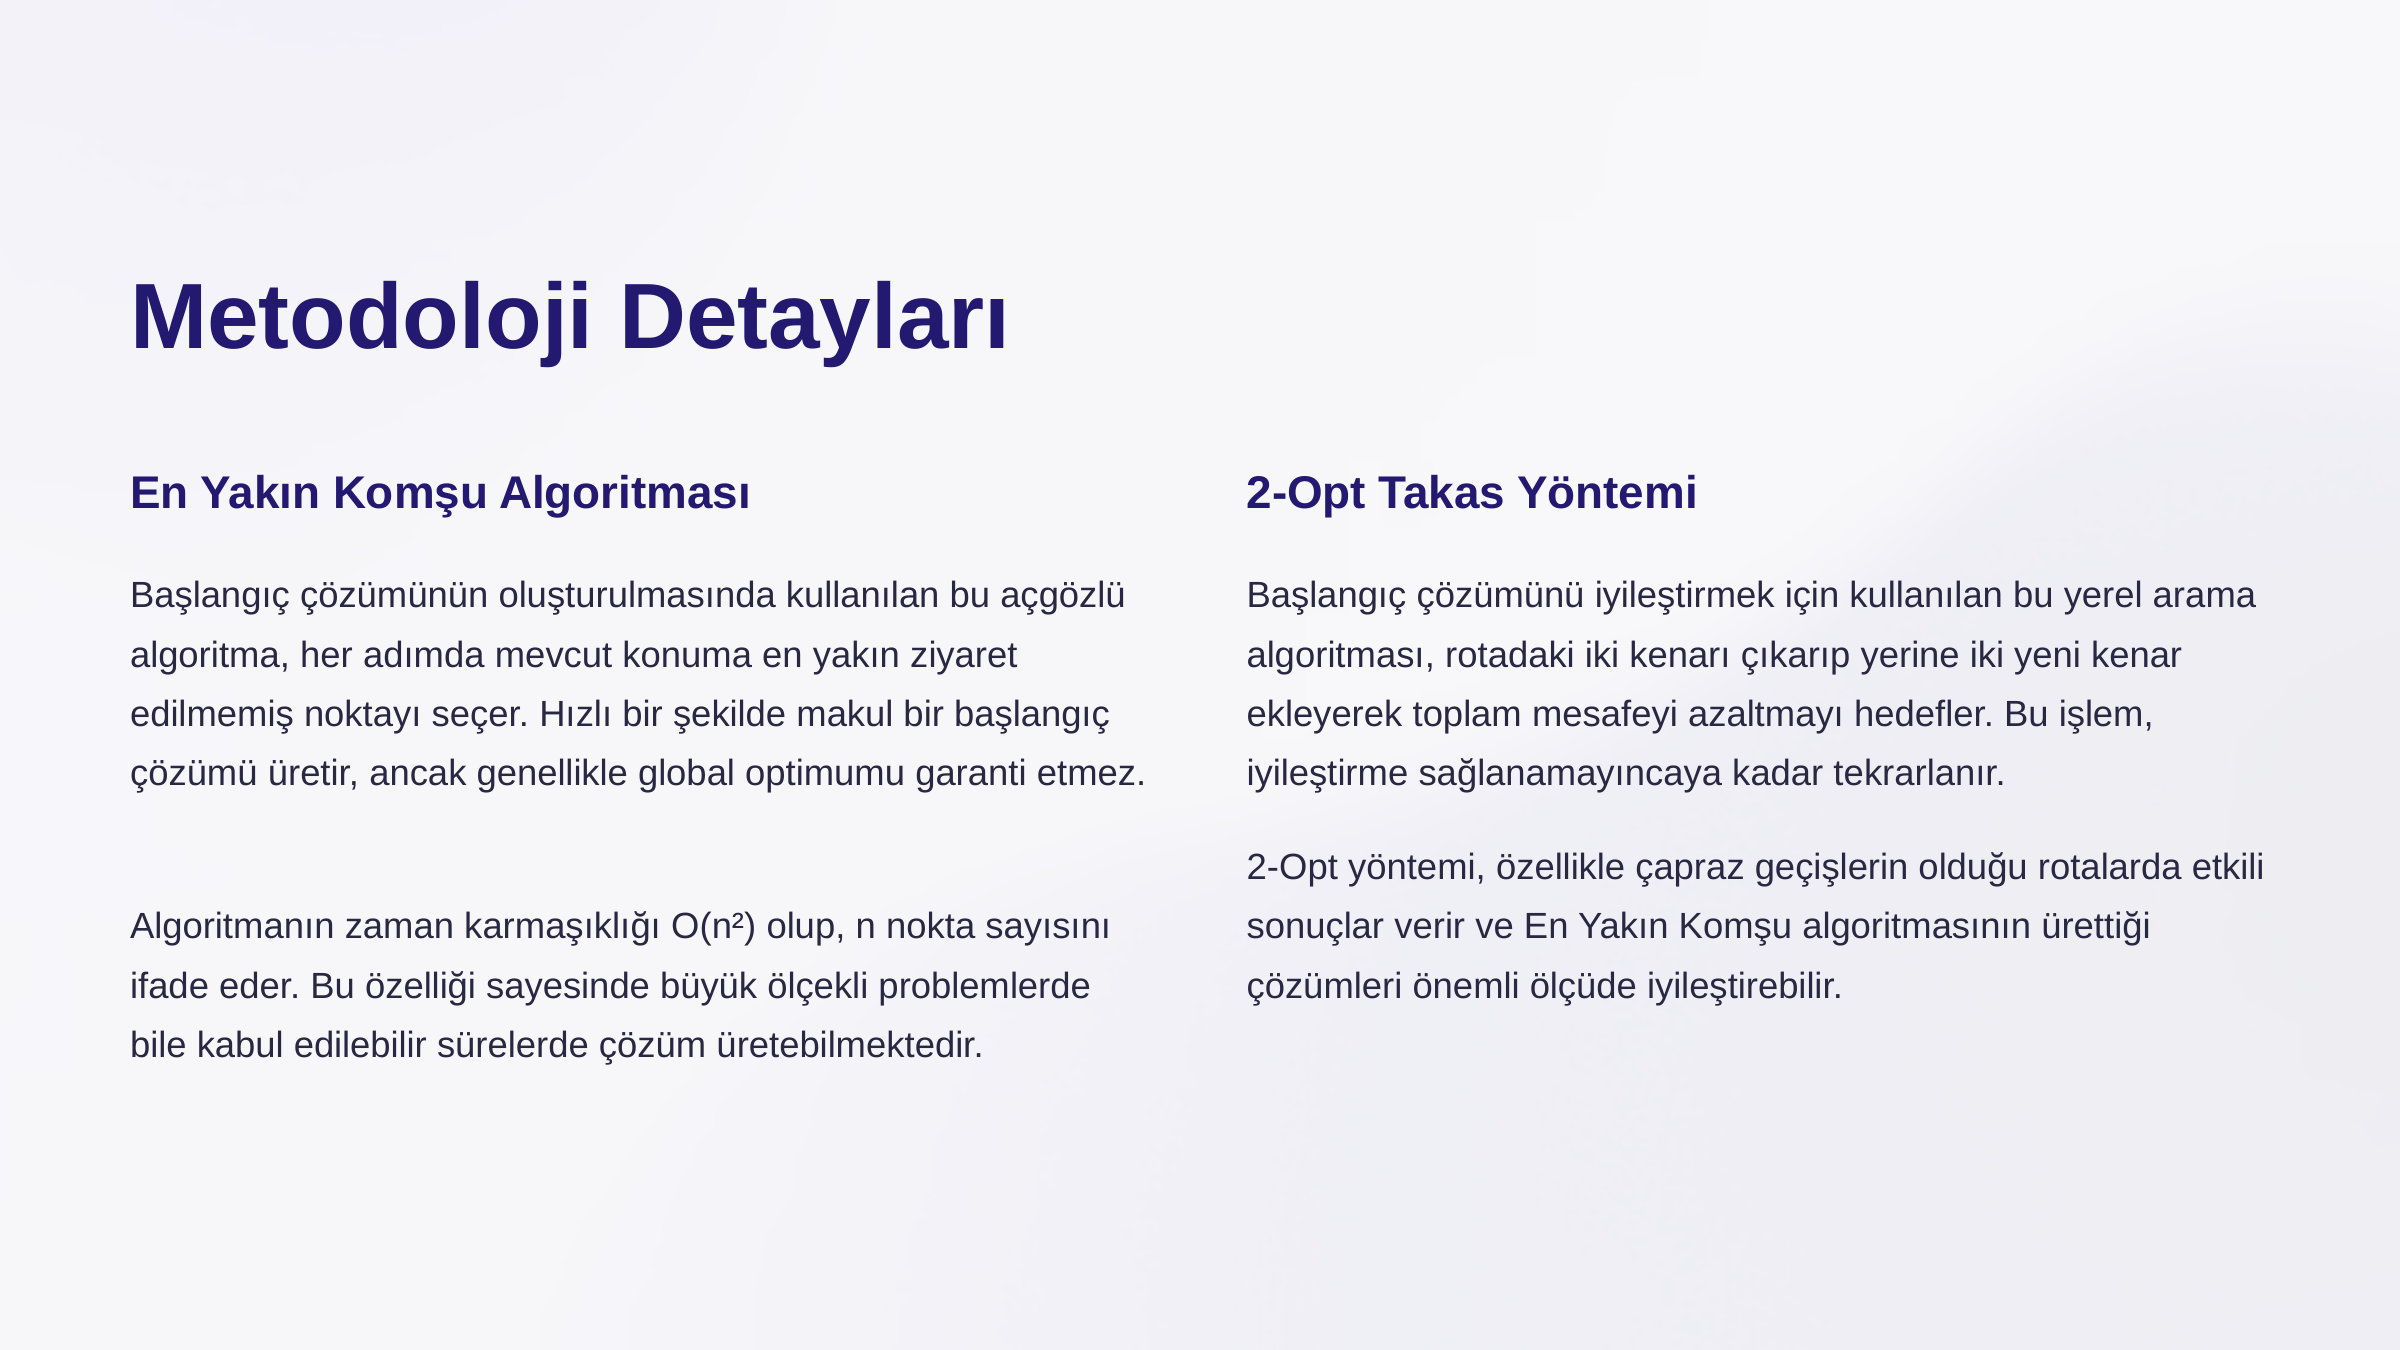

Metodoloji Detayları
En Yakın Komşu Algoritması
2-Opt Takas Yöntemi
Başlangıç çözümünün oluşturulmasında kullanılan bu açgözlü algoritma, her adımda mevcut konuma en yakın ziyaret edilmemiş noktayı seçer. Hızlı bir şekilde makul bir başlangıç çözümü üretir, ancak genellikle global optimumu garanti etmez.
Başlangıç çözümünü iyileştirmek için kullanılan bu yerel arama algoritması, rotadaki iki kenarı çıkarıp yerine iki yeni kenar ekleyerek toplam mesafeyi azaltmayı hedefler. Bu işlem, iyileştirme sağlanamayıncaya kadar tekrarlanır.
2-Opt yöntemi, özellikle çapraz geçişlerin olduğu rotalarda etkili sonuçlar verir ve En Yakın Komşu algoritmasının ürettiği çözümleri önemli ölçüde iyileştirebilir.
Algoritmanın zaman karmaşıklığı O(n²) olup, n nokta sayısını ifade eder. Bu özelliği sayesinde büyük ölçekli problemlerde bile kabul edilebilir sürelerde çözüm üretebilmektedir.